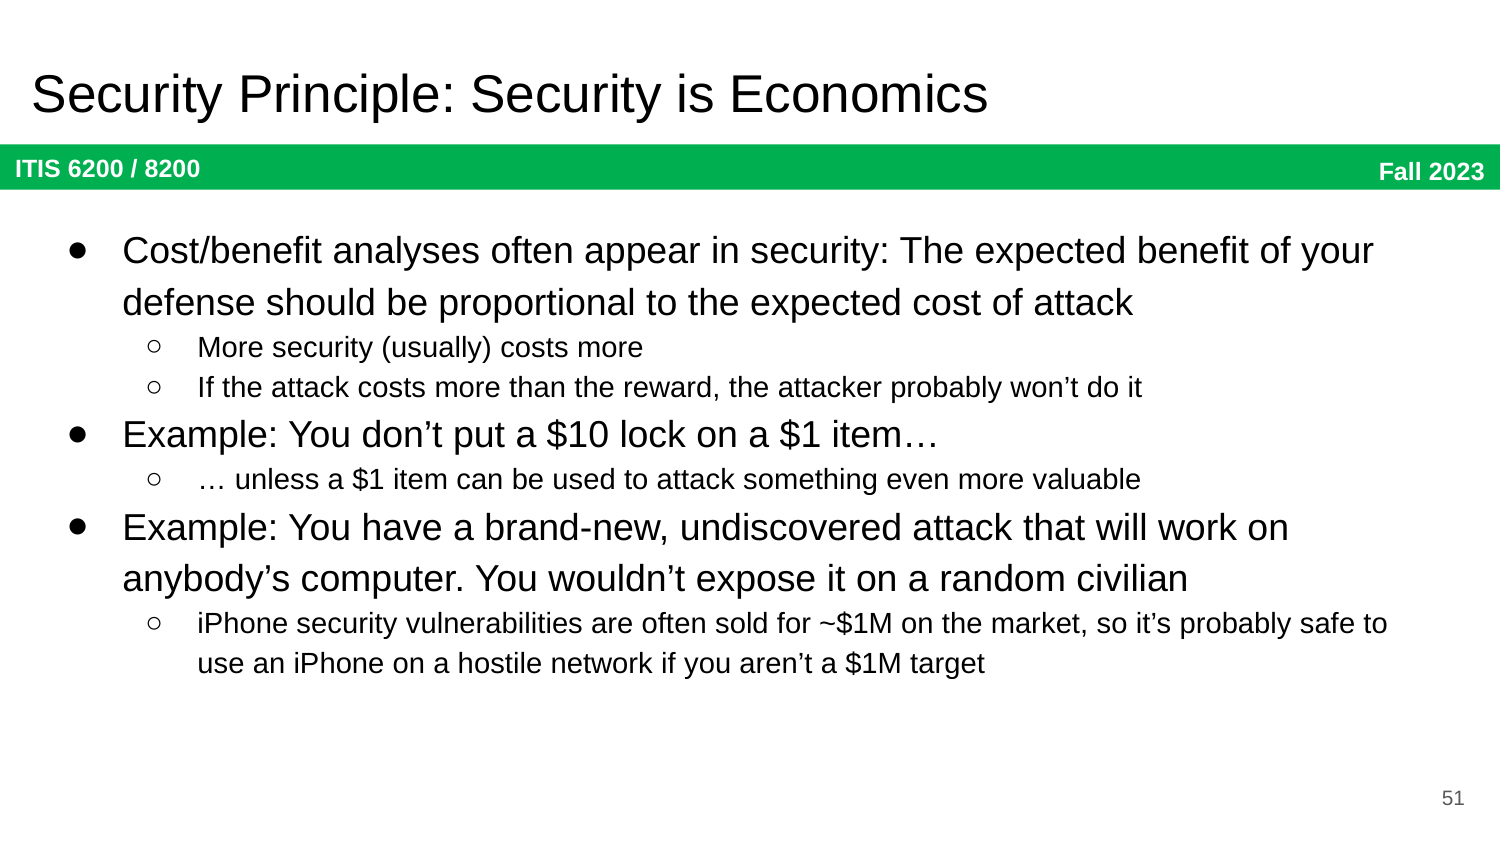

# Security Principle: Security is Economics
Cost/benefit analyses often appear in security: The expected benefit of your defense should be proportional to the expected cost of attack
More security (usually) costs more
If the attack costs more than the reward, the attacker probably won’t do it
Example: You don’t put a $10 lock on a $1 item…
… unless a $1 item can be used to attack something even more valuable
Example: You have a brand-new, undiscovered attack that will work on anybody’s computer. You wouldn’t expose it on a random civilian
iPhone security vulnerabilities are often sold for ~$1M on the market, so it’s probably safe to use an iPhone on a hostile network if you aren’t a $1M target
51